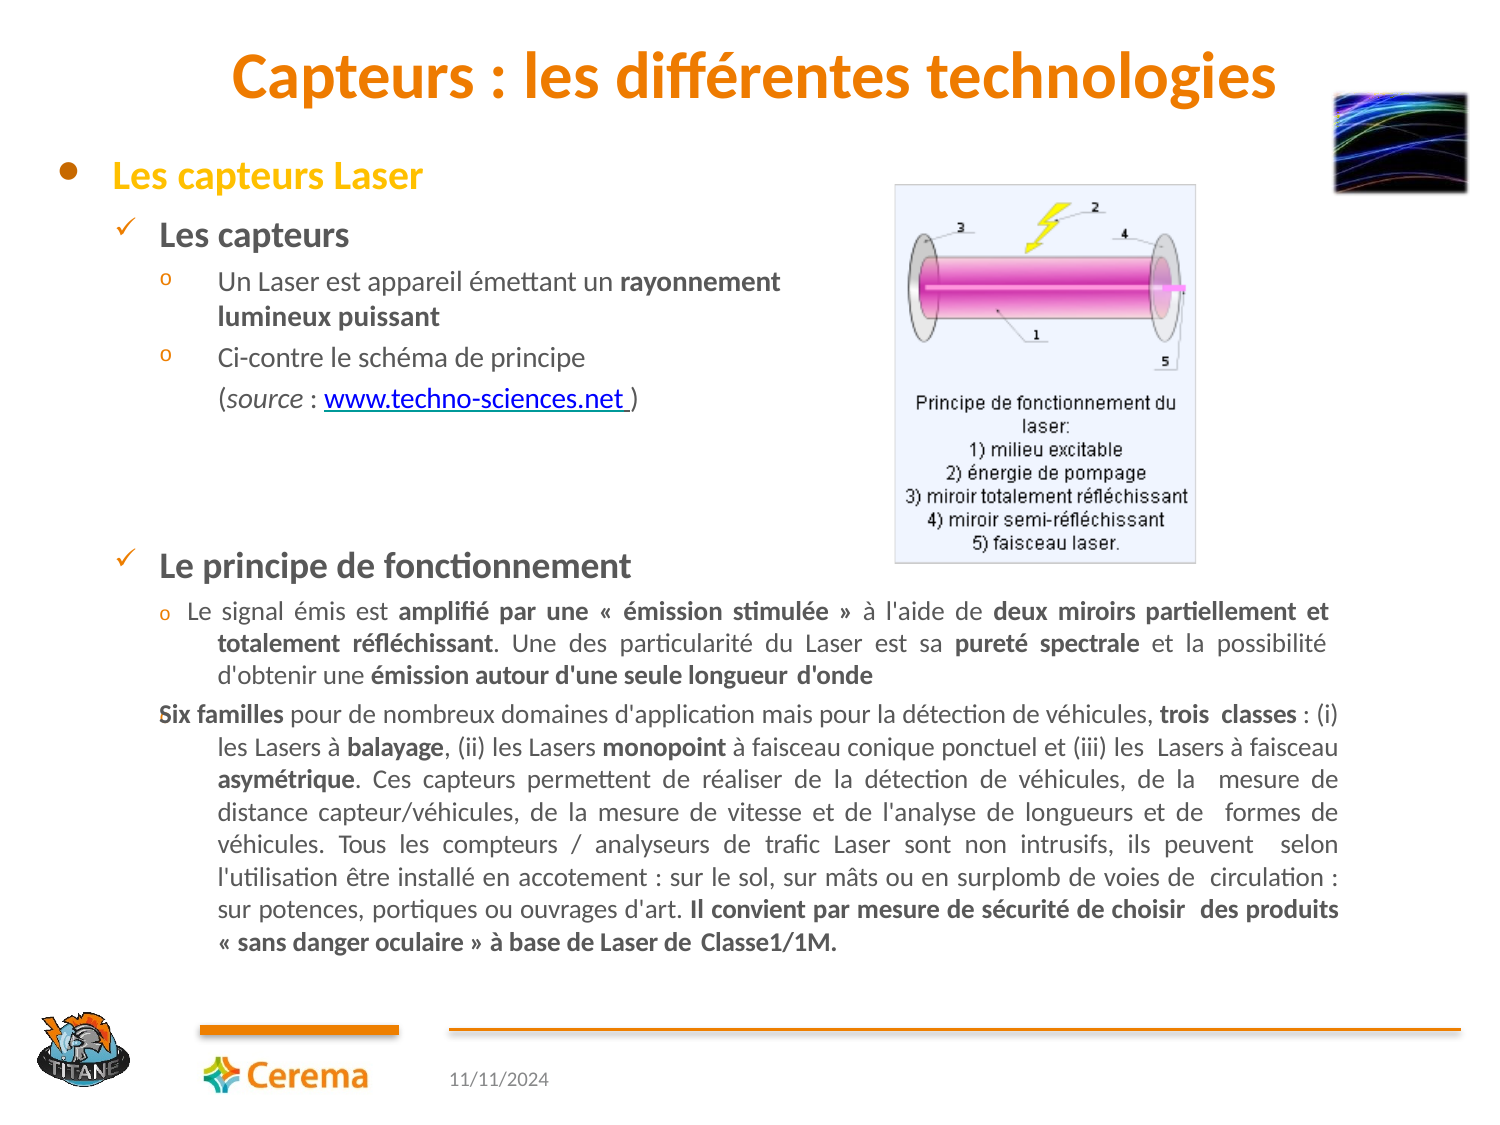

# Capteurs : les différentes technologies

Les capteurs Laser
Les capteurs
Un Laser est appareil émettant un rayonnement  lumineux puissant
Ci-contre le schéma de principe  (source : www.techno-sciences.net )

Le principe de fonctionnement
o Le signal émis est amplifié par une « émission stimulée » à l'aide de deux miroirs partiellement et  totalement réfléchissant. Une des particularité du Laser est sa pureté spectrale et la possibilité  d'obtenir une émission autour d'une seule longueur d'onde
Six familles pour de nombreux domaines d'application mais pour la détection de véhicules, trois  classes : (i) les Lasers à balayage, (ii) les Lasers monopoint à faisceau conique ponctuel et (iii) les  Lasers à faisceau asymétrique. Ces capteurs permettent de réaliser de la détection de véhicules, de la  mesure de distance capteur/véhicules, de la mesure de vitesse et de l'analyse de longueurs et de  formes de véhicules. Tous les compteurs / analyseurs de trafic Laser sont non intrusifs, ils peuvent  selon l'utilisation être installé en accotement : sur le sol, sur mâts ou en surplomb de voies de  circulation : sur potences, portiques ou ouvrages d'art. Il convient par mesure de sécurité de choisir  des produits « sans danger oculaire » à base de Laser de Classe1/1M.
o